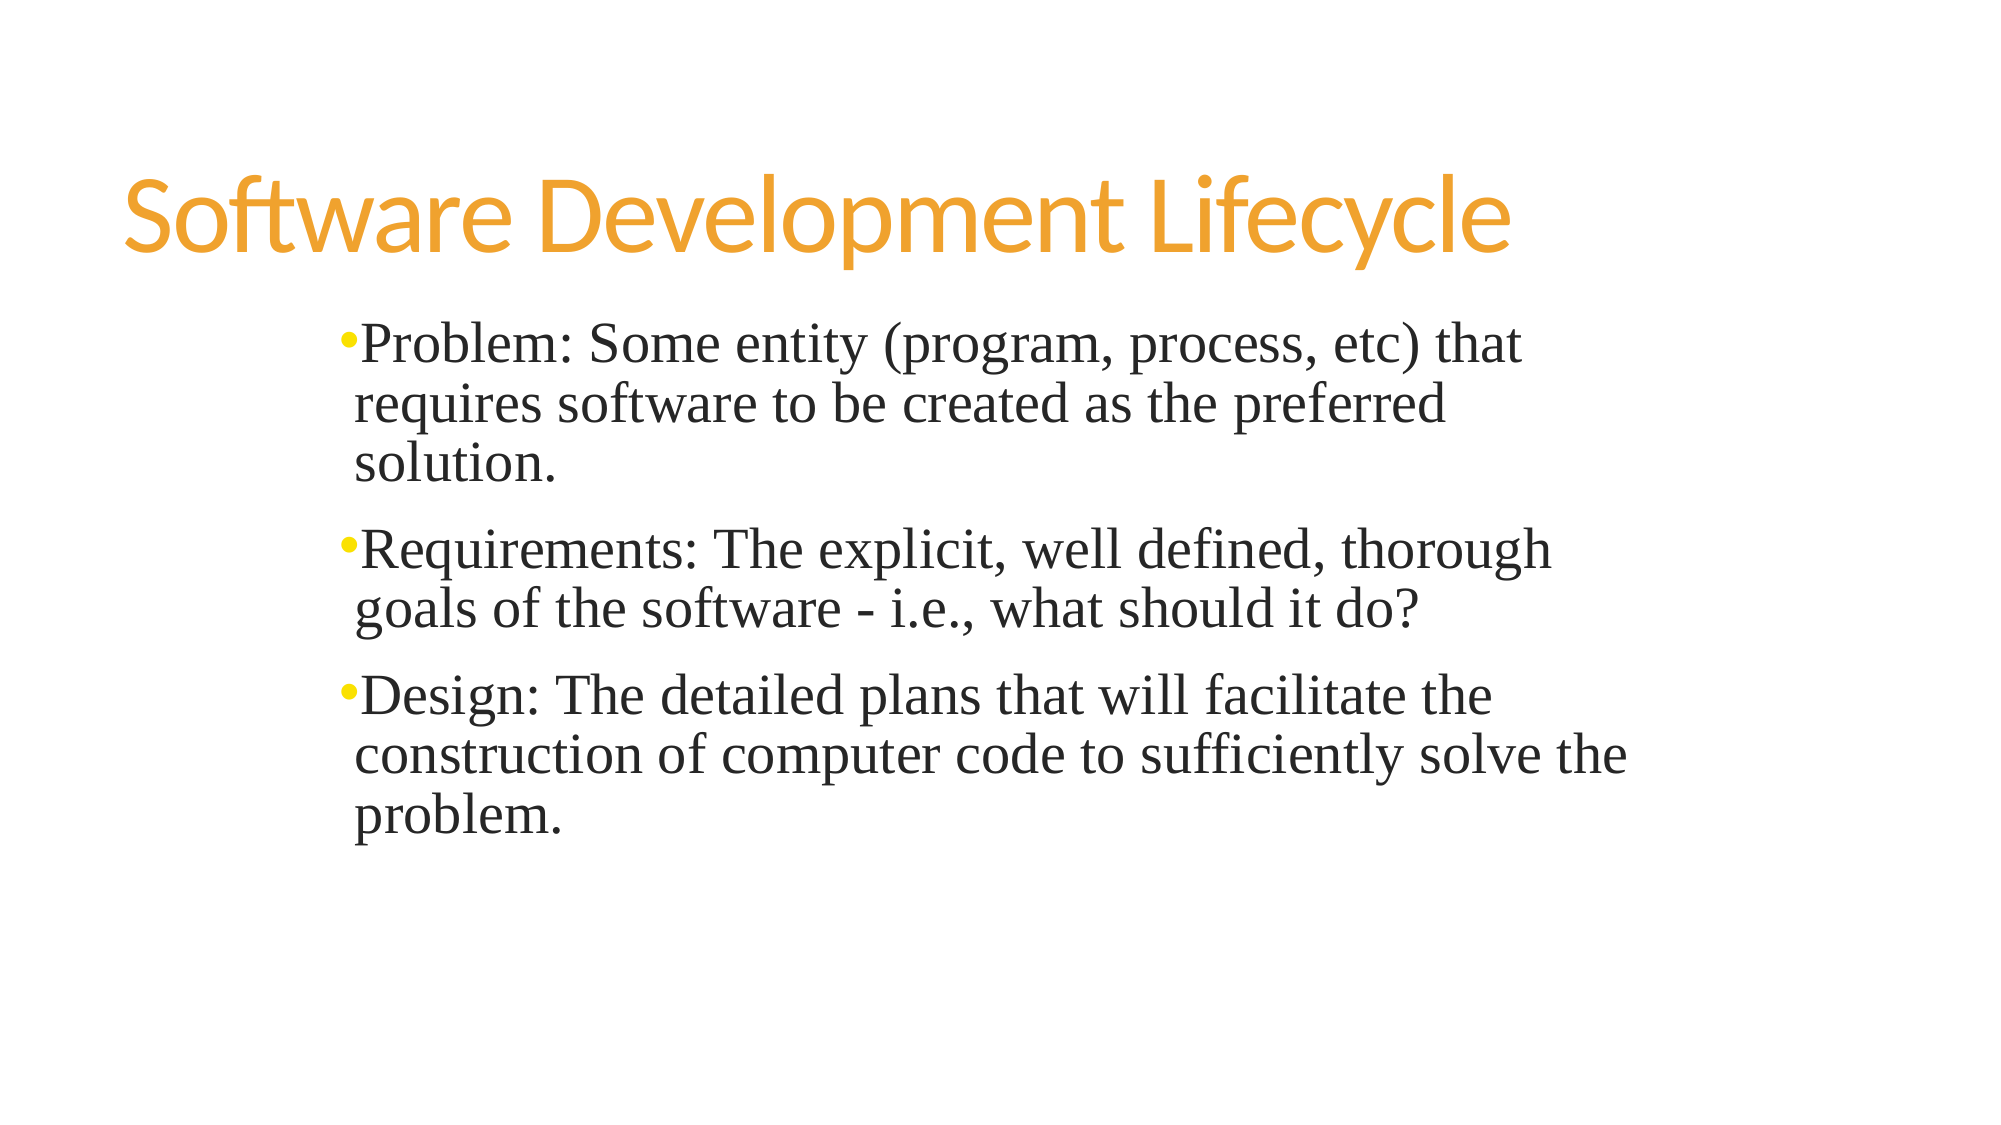

Software Development Lifecycle
Problem: Some entity (program, process, etc) that requires software to be created as the preferred solution.
Requirements: The explicit, well defined, thorough goals of the software - i.e., what should it do?
Design: The detailed plans that will facilitate the construction of computer code to sufficiently solve the problem.